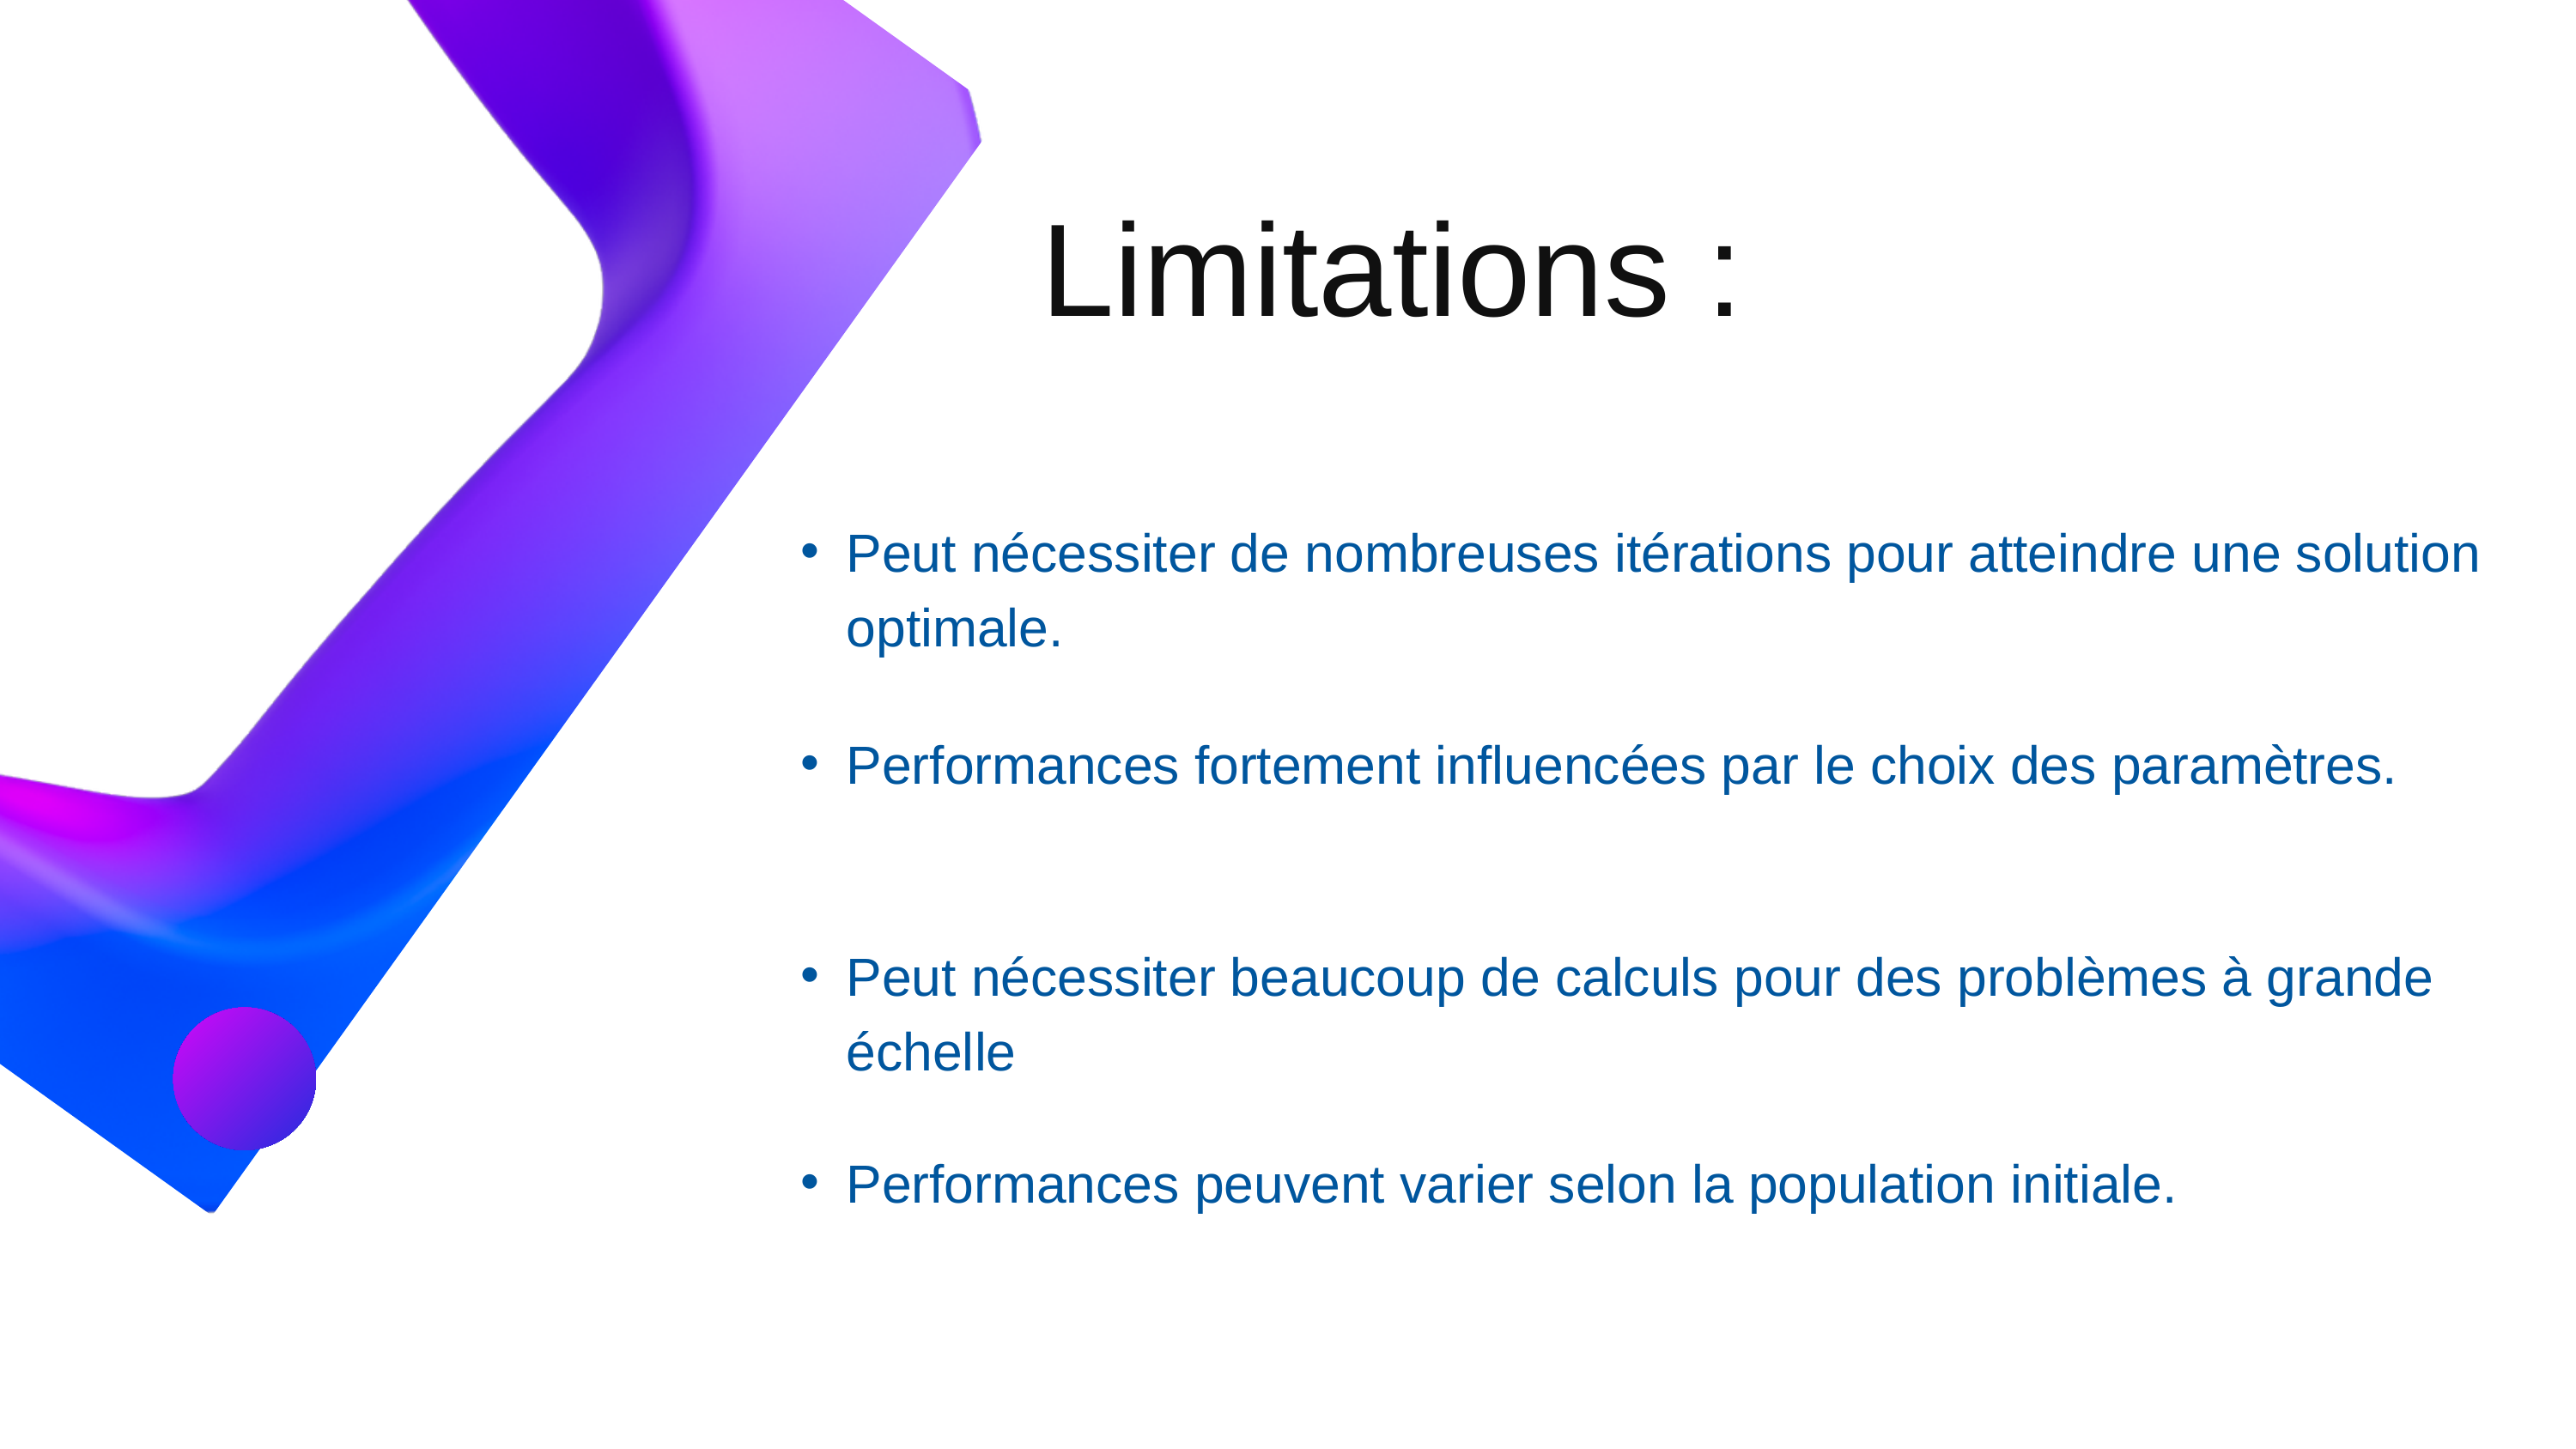

Limitations :
Peut nécessiter de nombreuses itérations pour atteindre une solution optimale.
Performances fortement influencées par le choix des paramètres.
Peut nécessiter beaucoup de calculs pour des problèmes à grande échelle

Performances peuvent varier selon la population initiale.